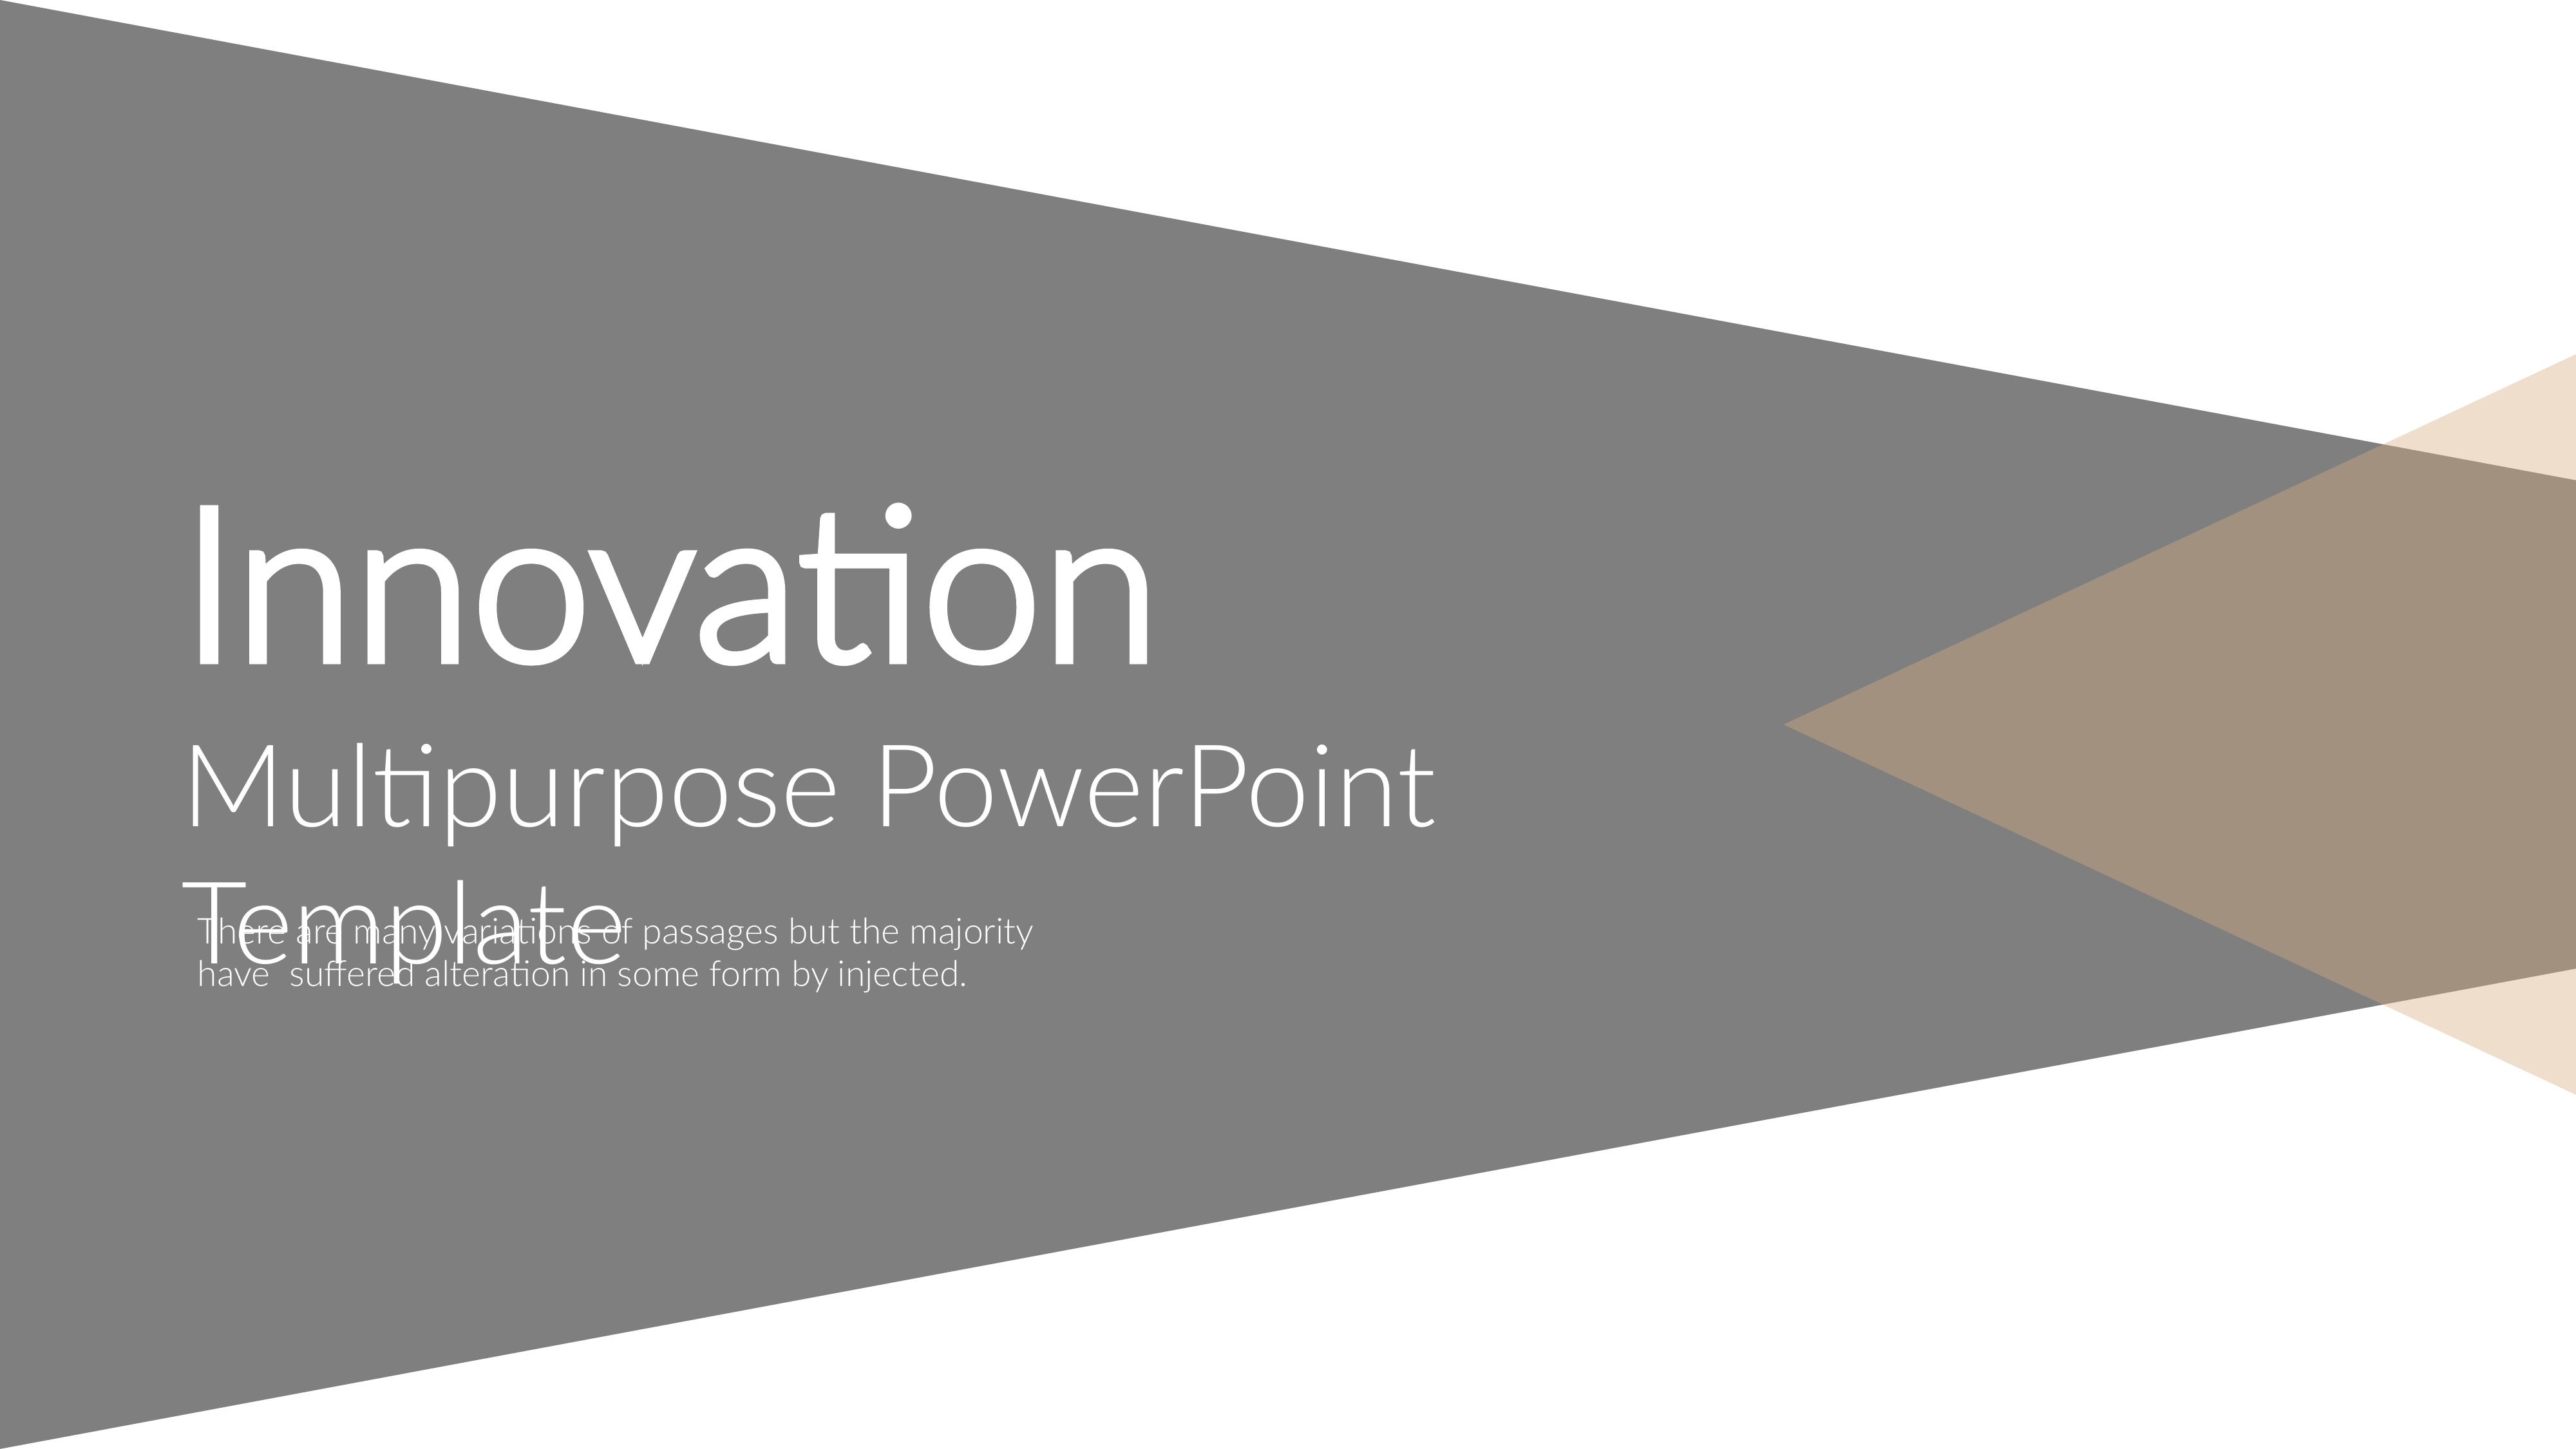

Innovation
Multipurpose PowerPoint Template
There are many variations of passages but the majority have  suffered alteration in some form by injected.